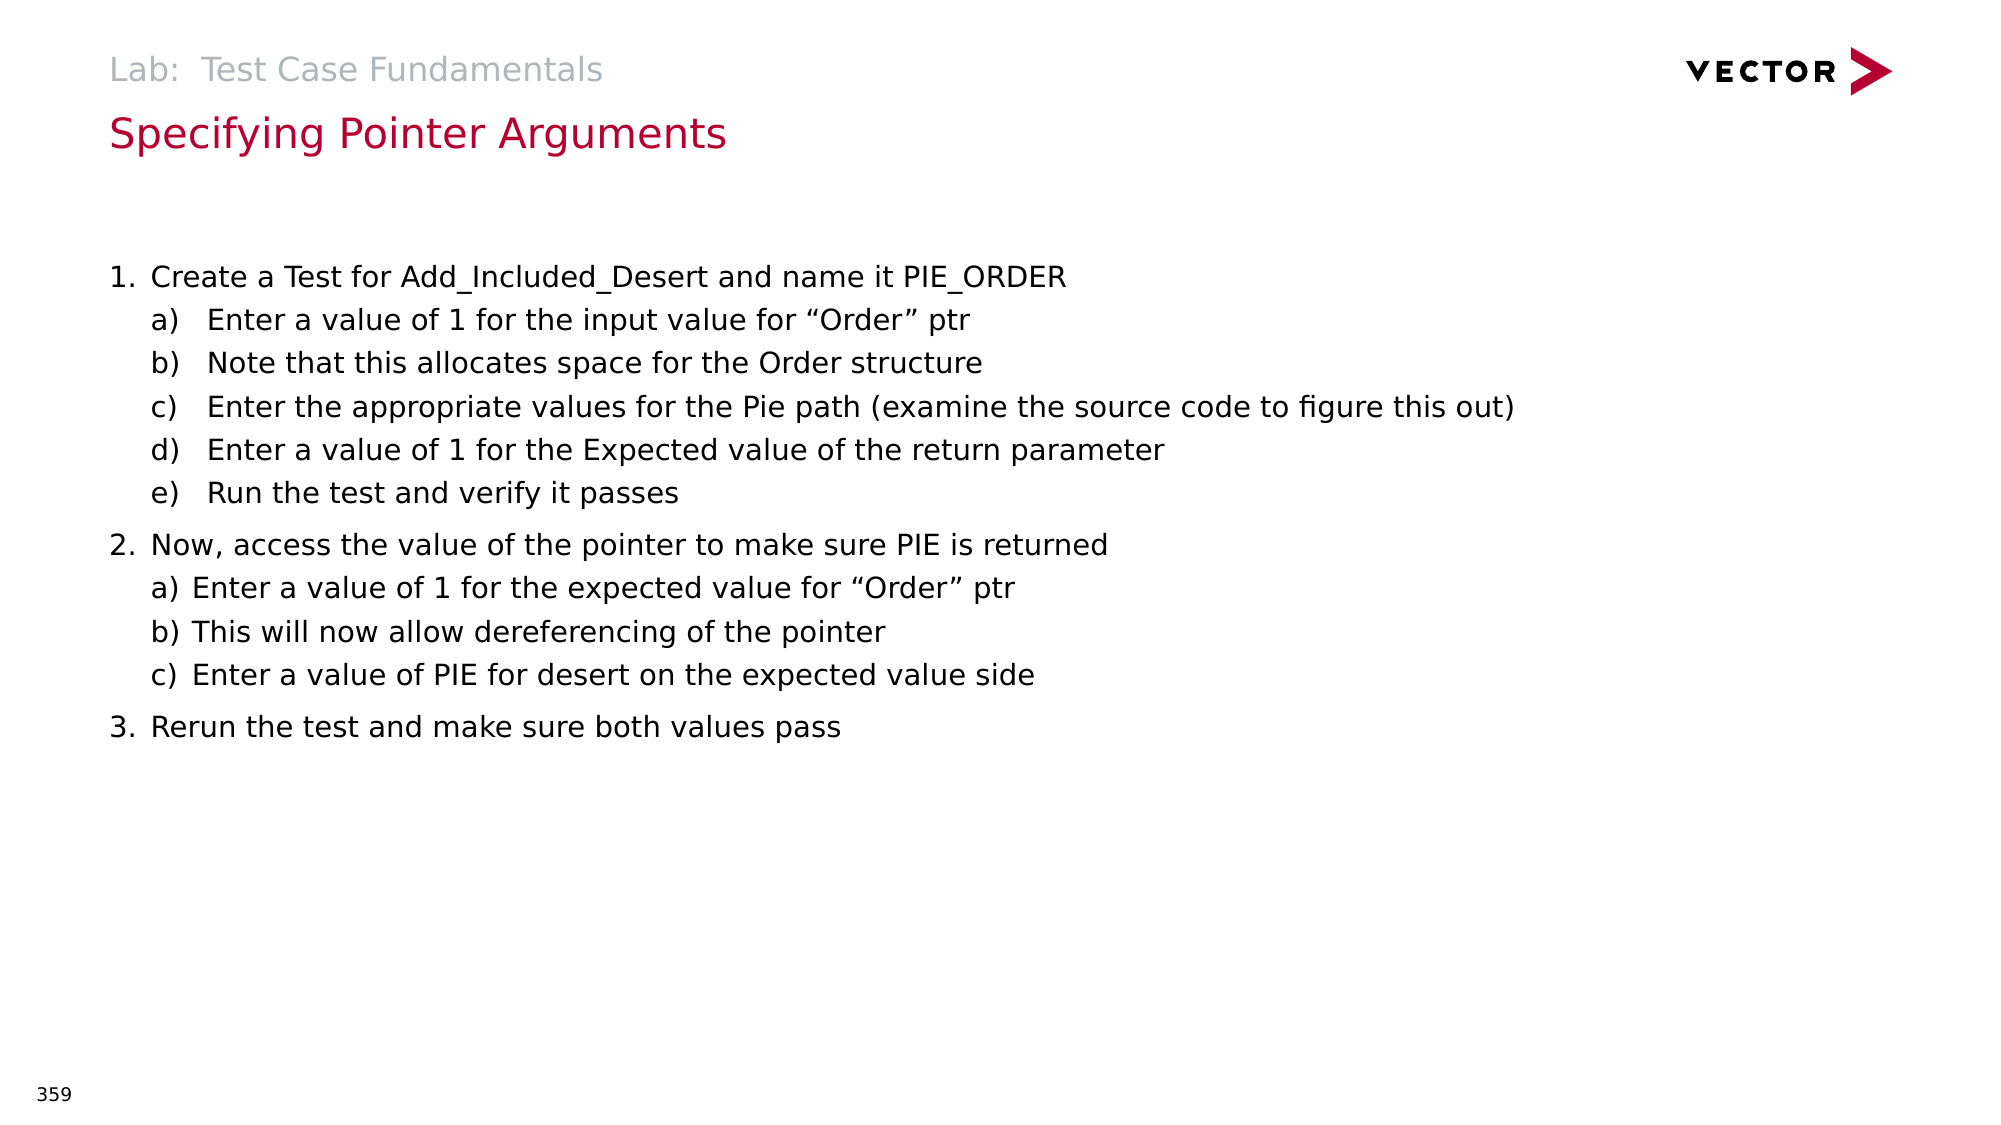

# Lab:  Test Case Fundamentals
Specifying Pointer Arguments

Create a Test for Add_Included_Desert and name it PIE_ORDER
Enter a value of 1 for the input value for “Order” ptr
Note that this allocates space for the Order structure
Enter the appropriate values for the Pie path (examine the source code to figure this out)
Enter a value of 1 for the Expected value of the return parameter
Run the test and verify it passes
Now, access the value of the pointer to make sure PIE is returned
Enter a value of 1 for the expected value for “Order” ptr
This will now allow dereferencing of the pointer
Enter a value of PIE for desert on the expected value side
Rerun the test and make sure both values pass